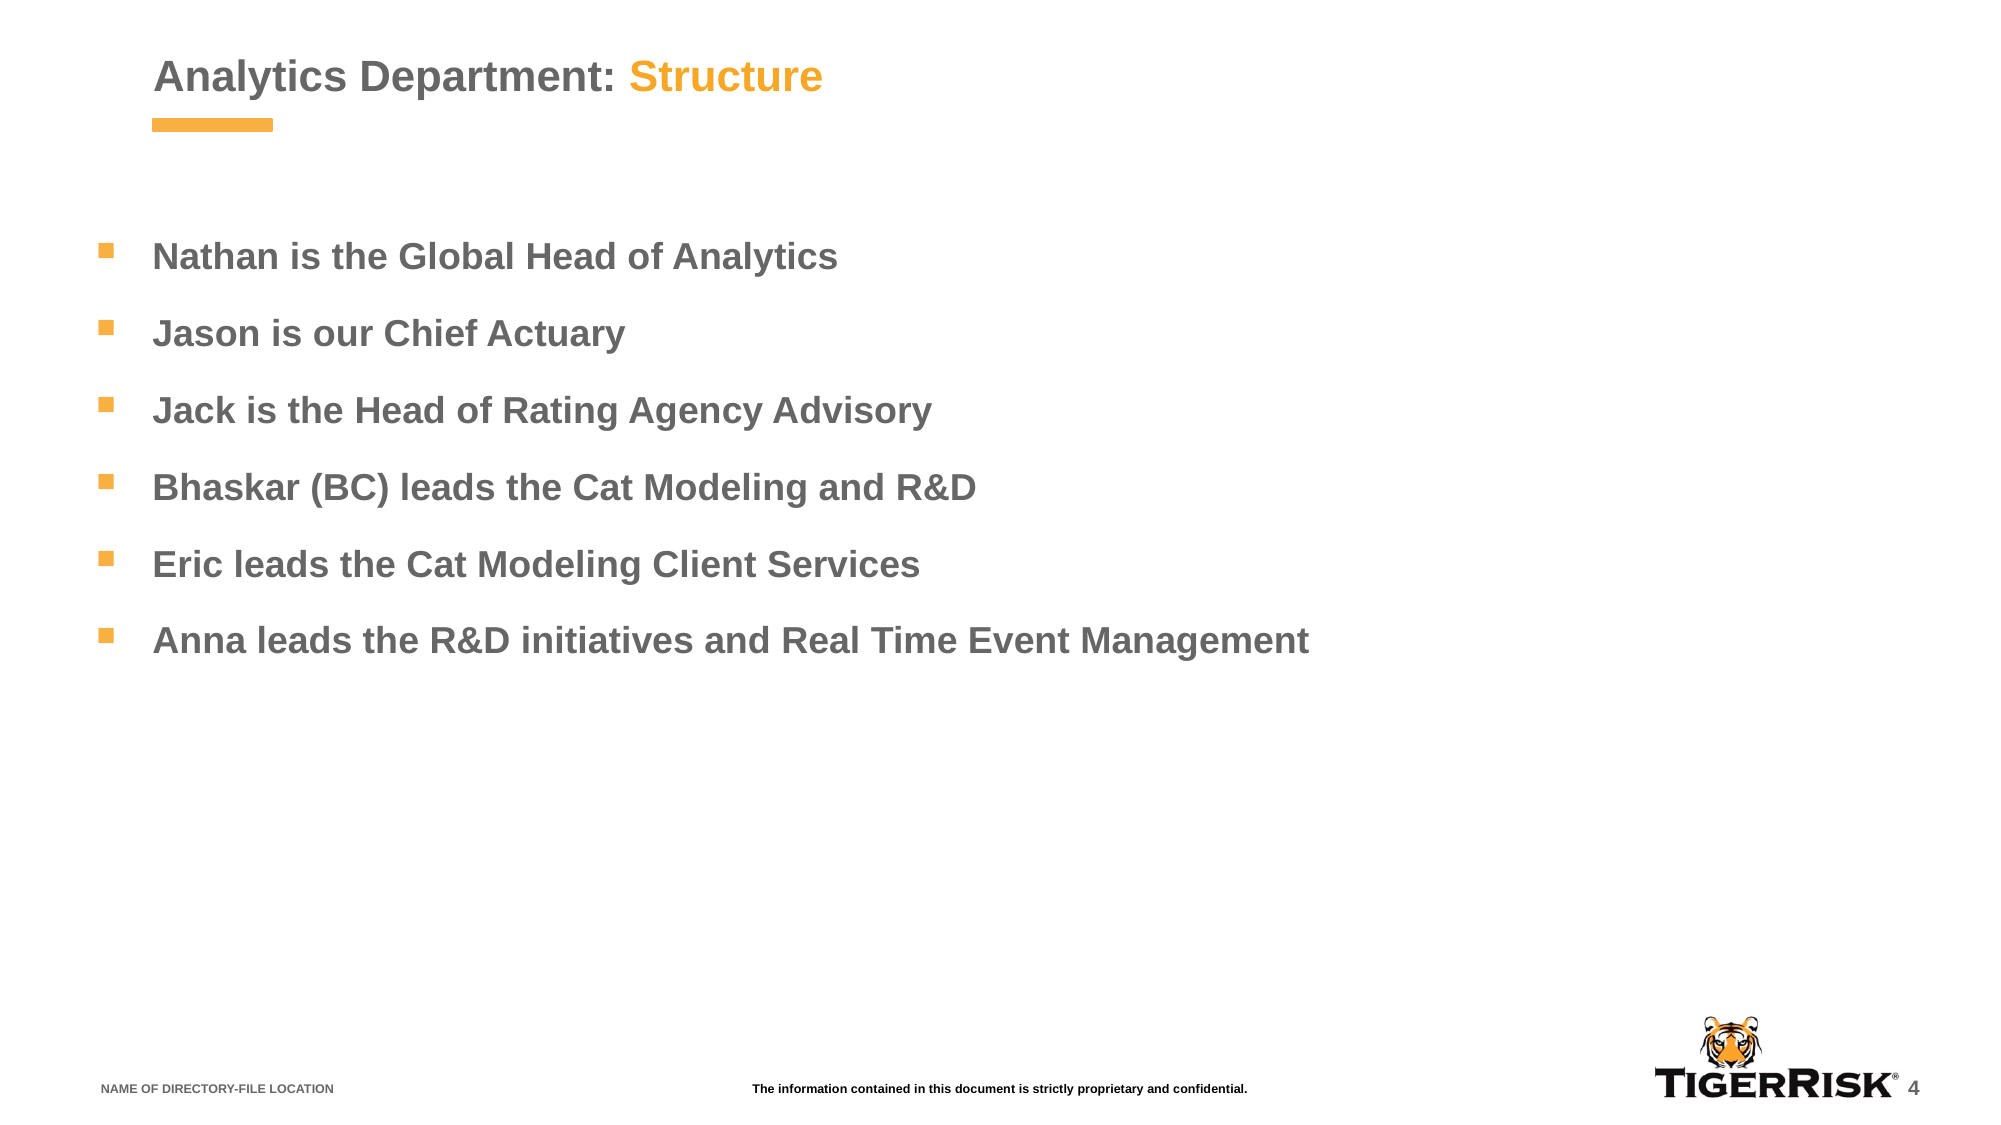

# Analytics Department: Structure
Nathan is the Global Head of Analytics
Jason is our Chief Actuary
Jack is the Head of Rating Agency Advisory
Bhaskar (BC) leads the Cat Modeling and R&D
Eric leads the Cat Modeling Client Services
Anna leads the R&D initiatives and Real Time Event Management